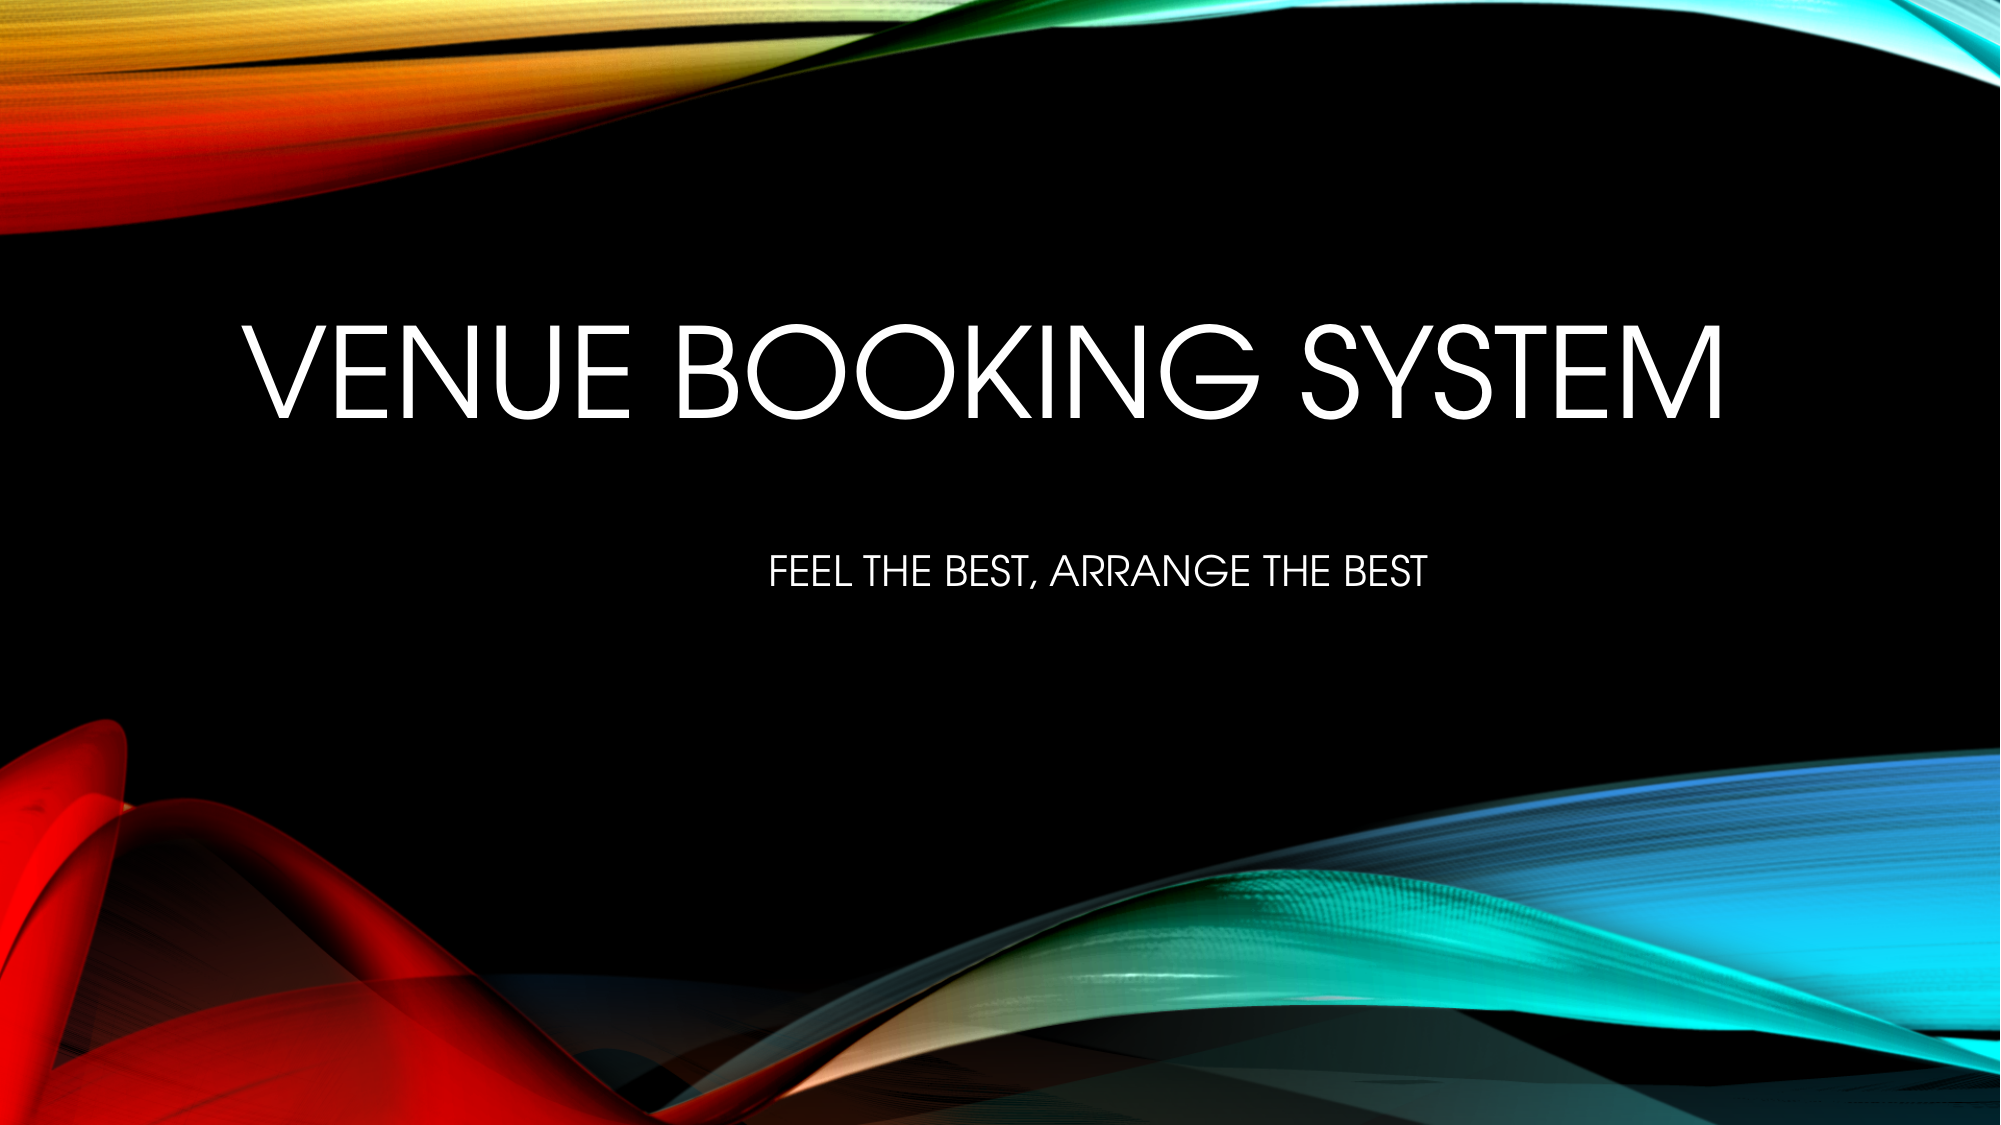

# VENUE BOOKING SYSTEM
	FEEL THE BEST, ARRANGE THE BEST